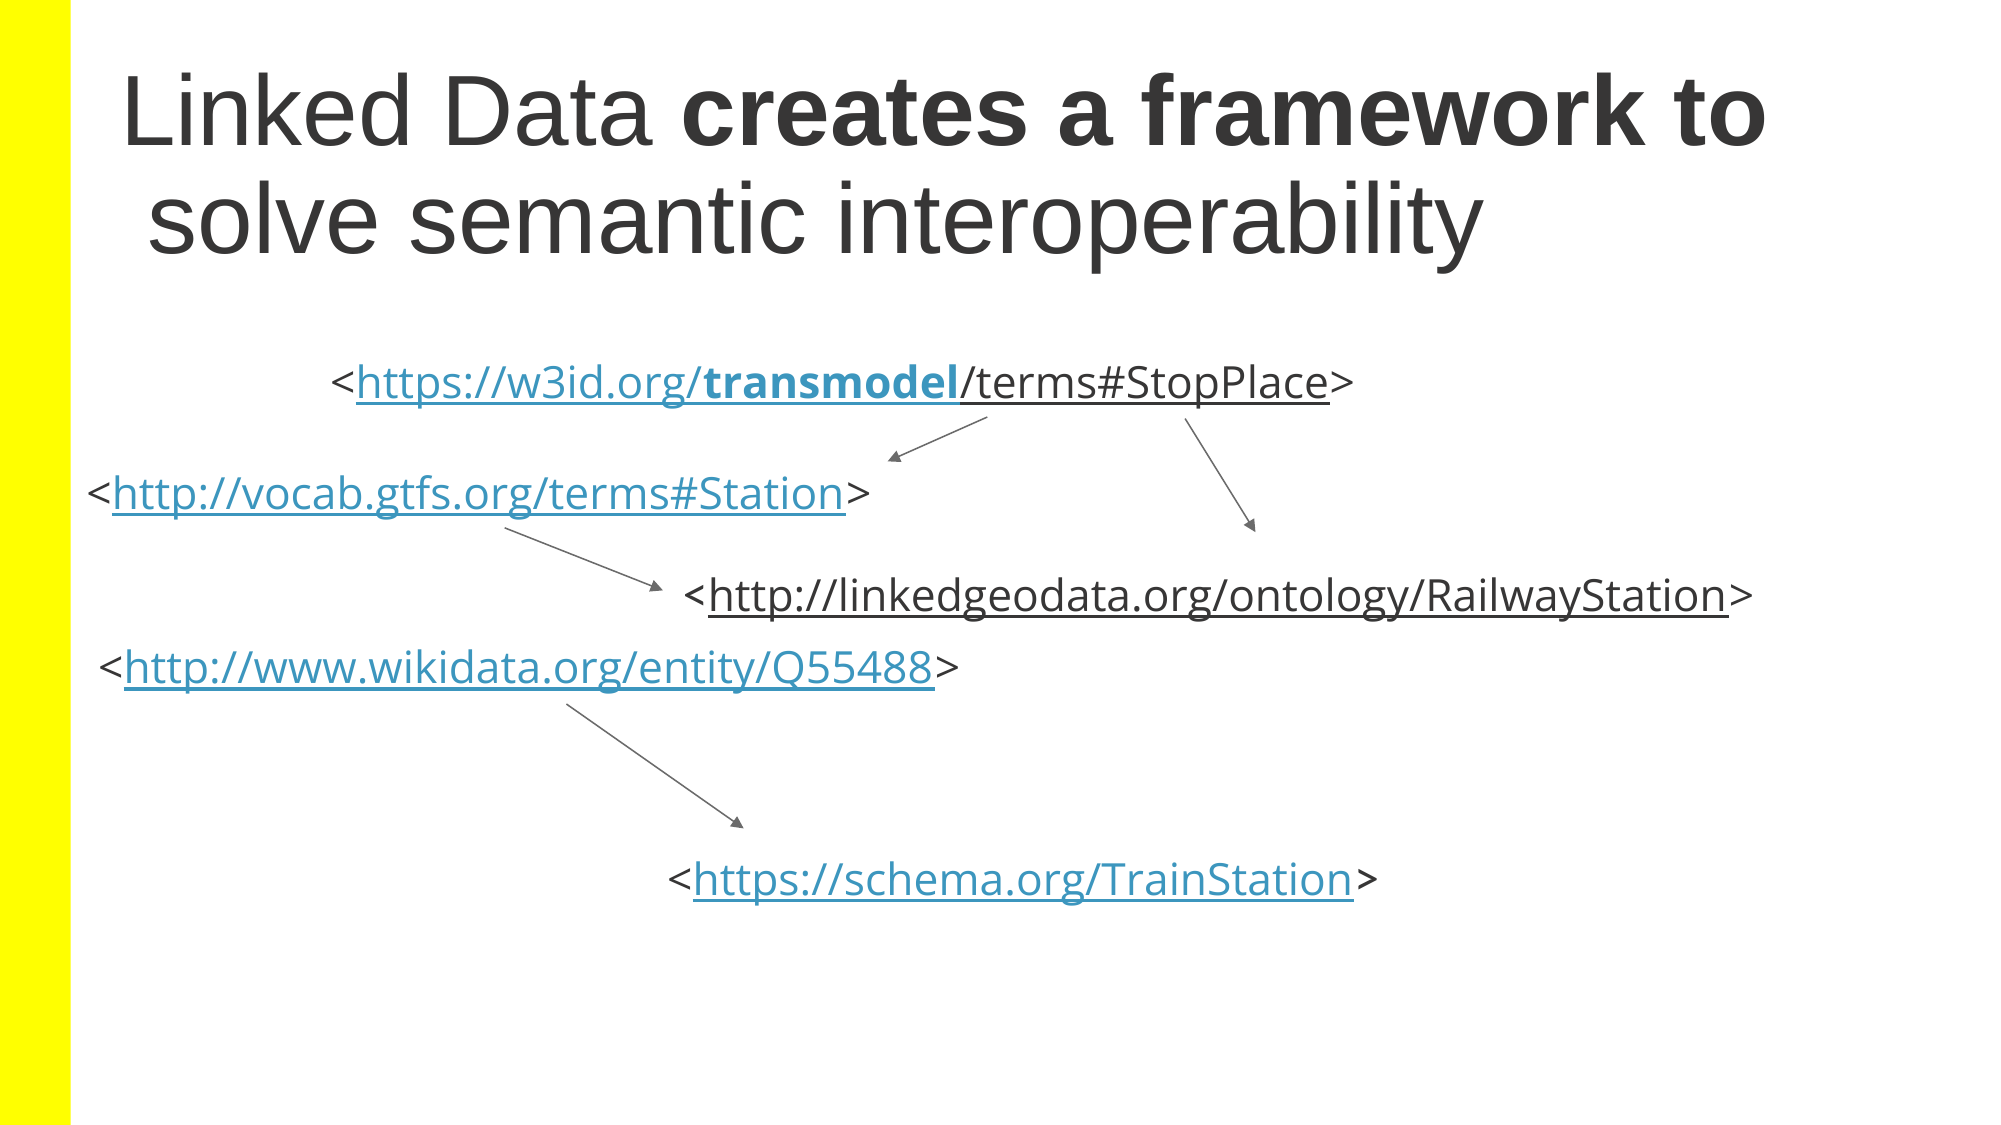

# Linked Data creates a framework to solve semantic interoperability
<https://w3id.org/transmodel/terms#StopPlace>
<http://vocab.gtfs.org/terms#Station>

<http://linkedgeodata.org/ontology/RailwayStation>
 <http://www.wikidata.org/entity/Q55488>
<https://schema.org/TrainStation>